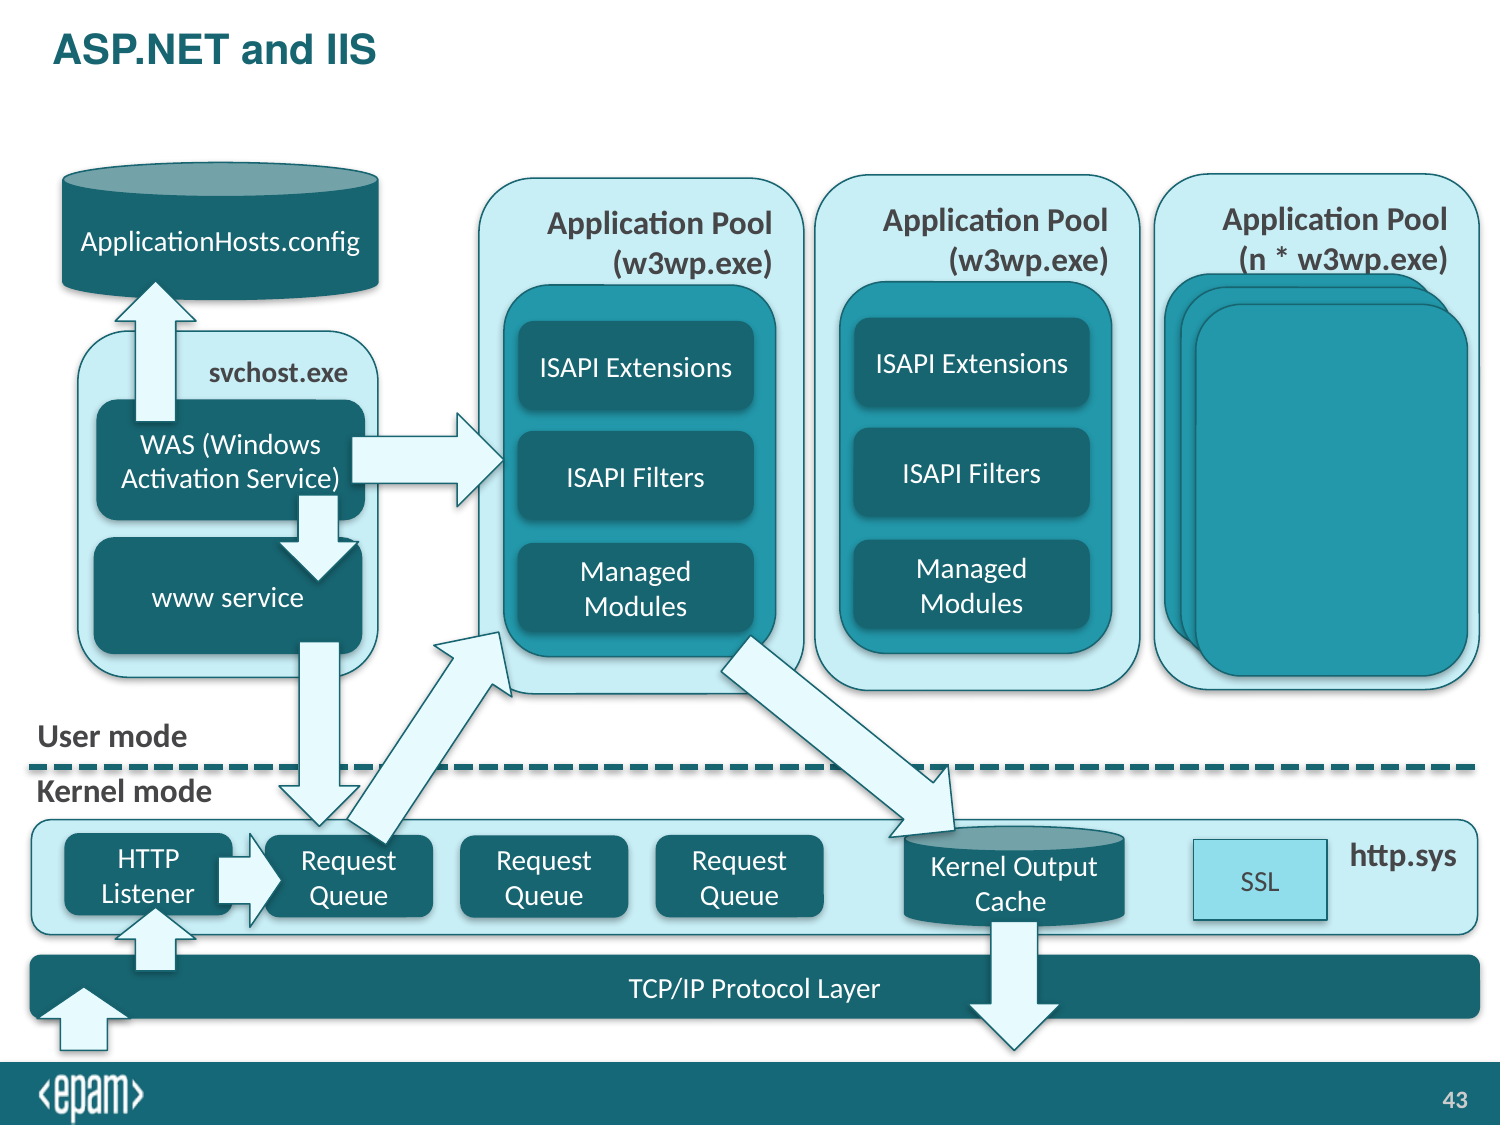

# ASP.NET and IIS
ApplicationHosts.config
Application Pool
(n * w3wp.exe)

Application Pool
(w3wp.exe)

ISAPI Extensions
ISAPI Filters
Managed Modules
Application Pool
(w3wp.exe)

ISAPI Extensions
ISAPI Filters
Managed Modules

svchost.exe
WAS (Windows Activation Service)

www service

User mode
Kernel mode
http.sys
Kernel Output Cache
HTTP Listener
Request Queue
Request Queue
Request Queue
SSL

TCP/IP Protocol Layer